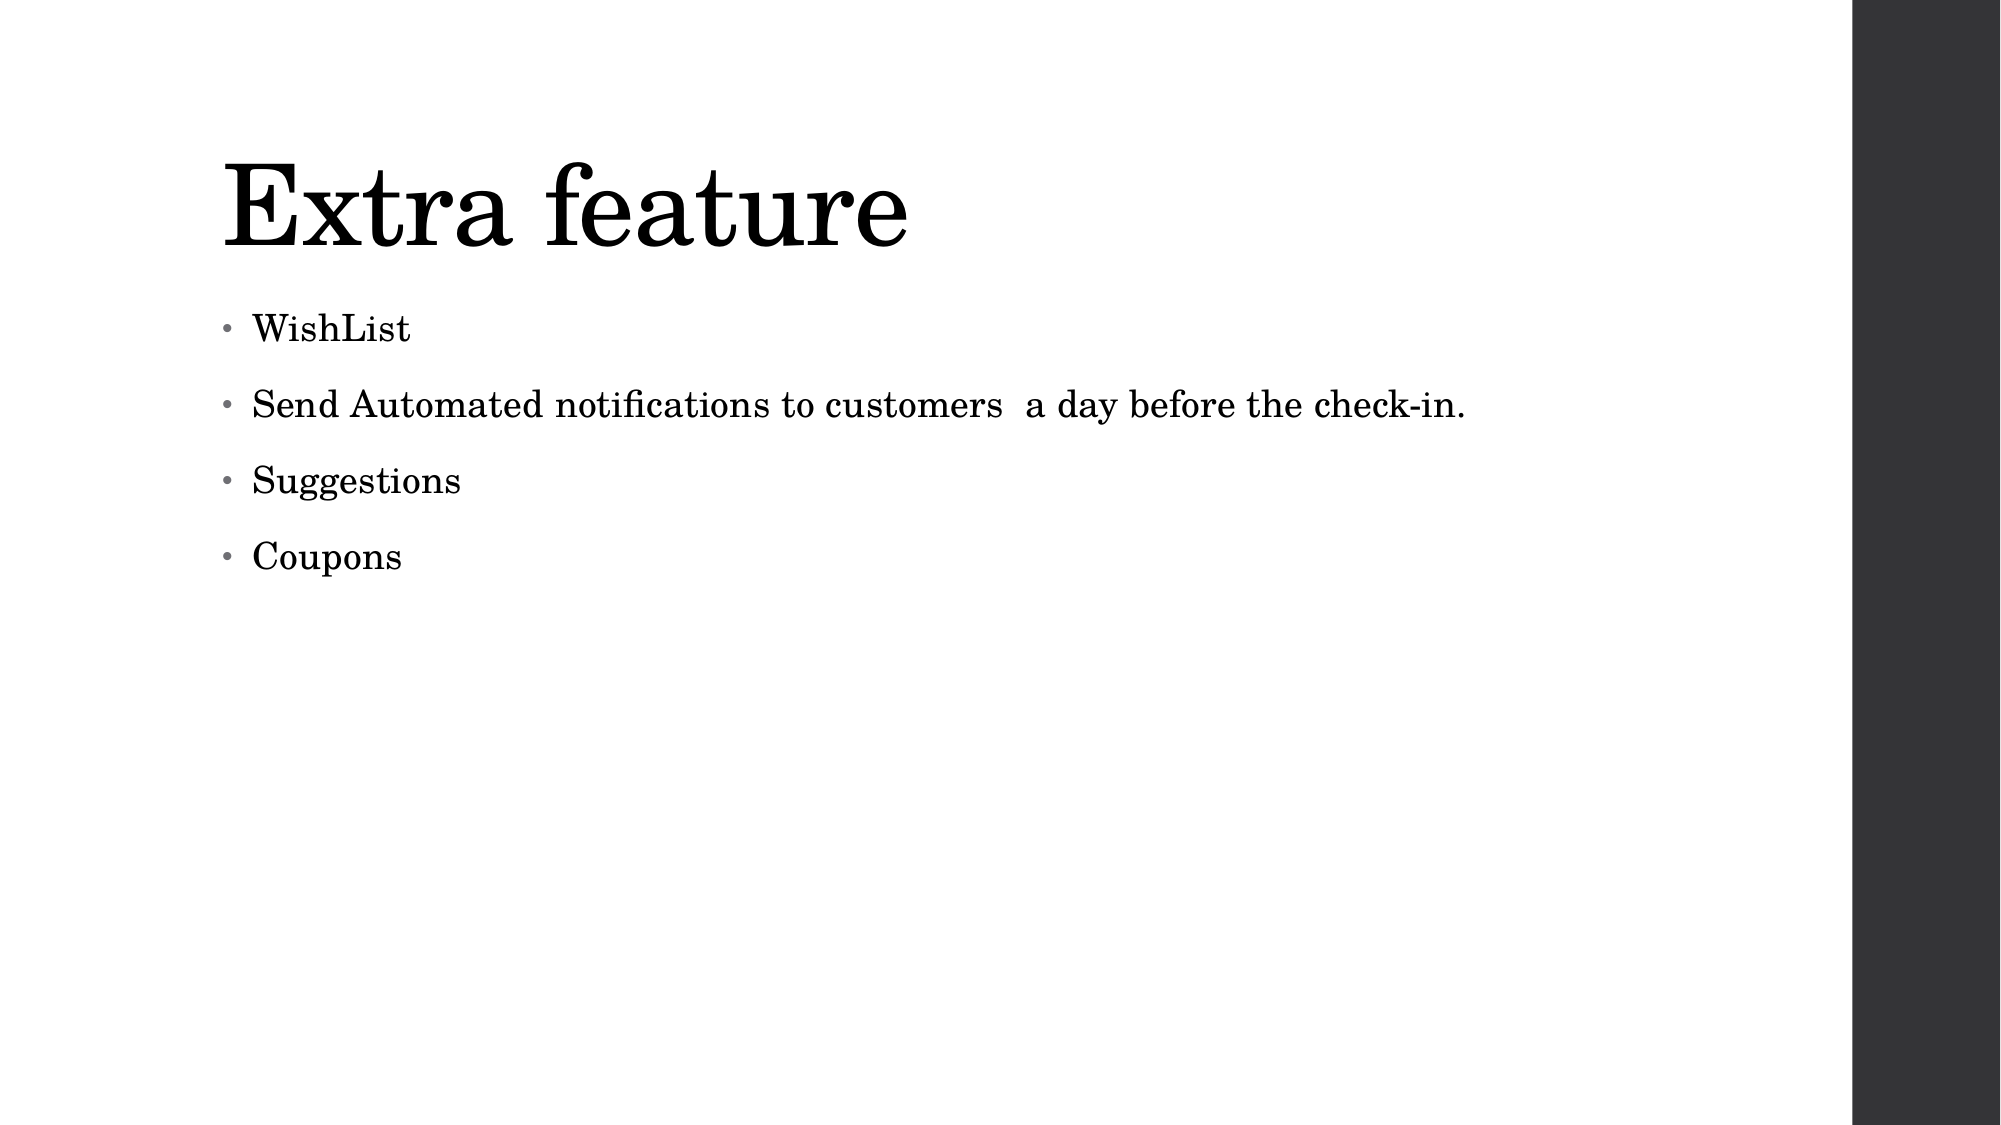

# Extra feature
WishList
Send Automated notifications to customers  a day before the check-in.
Suggestions
Coupons